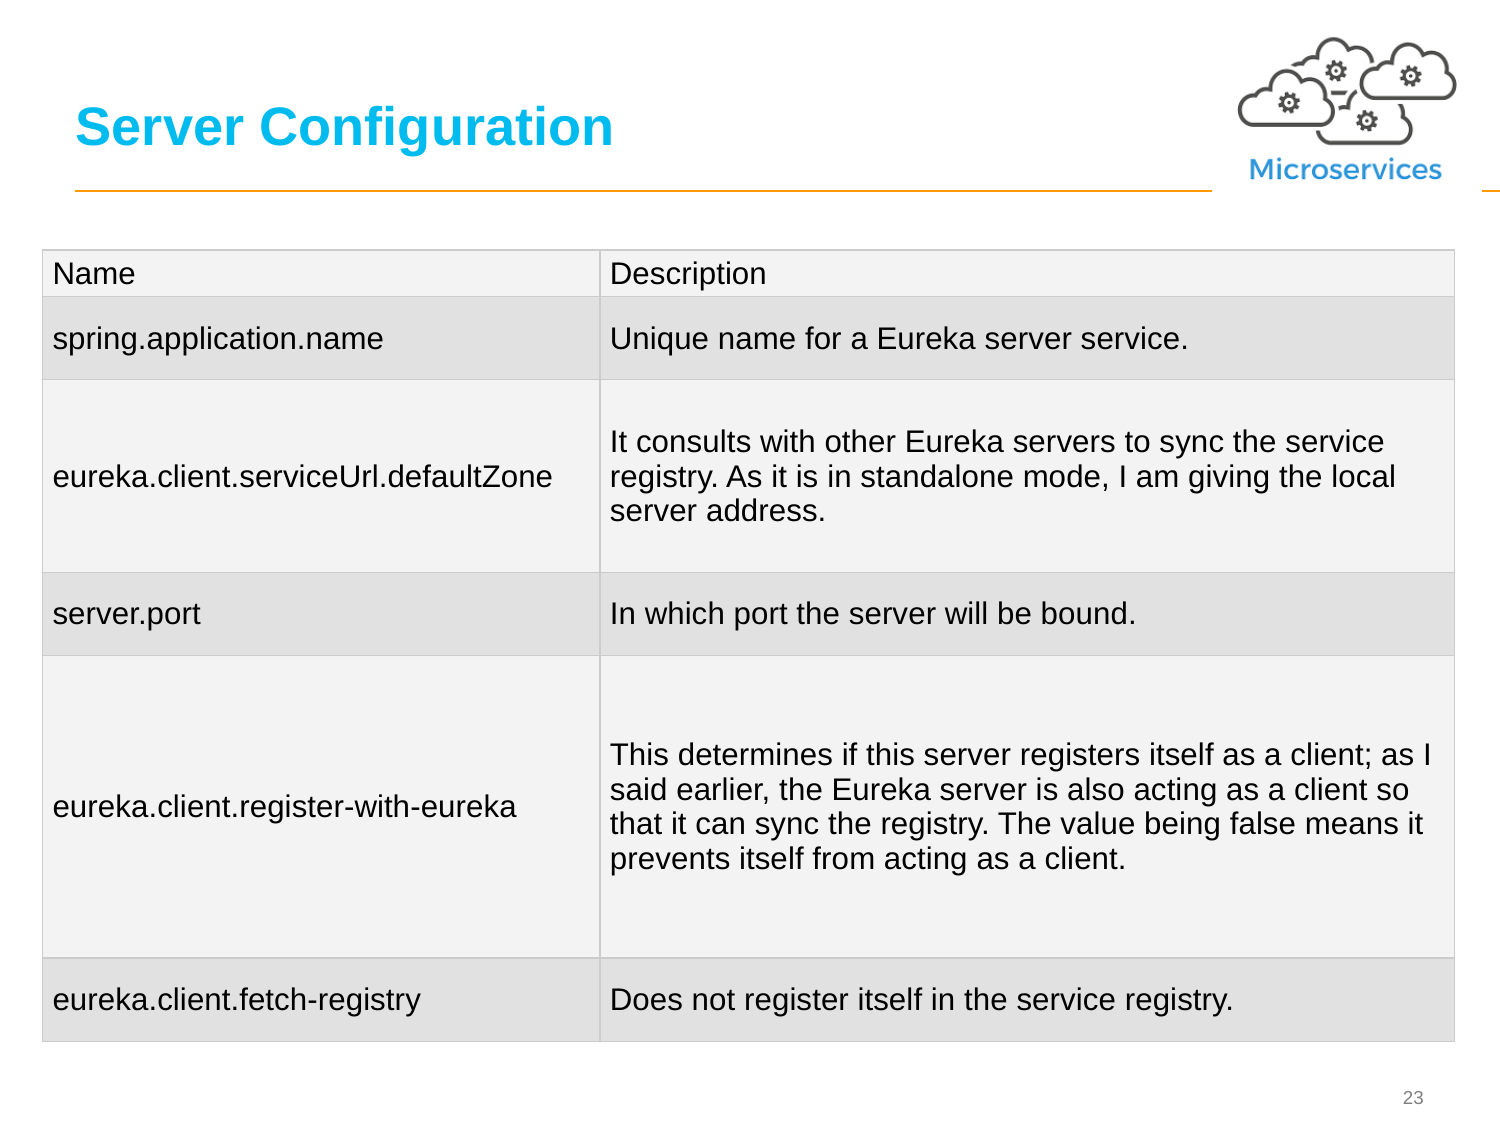

# Server Configuration
| Name | Description |
| --- | --- |
| spring.application.name | Unique name for a Eureka server service. |
| eureka.client.serviceUrl.defaultZone | It consults with other Eureka servers to sync the service registry. As it is in standalone mode, I am giving the local server address. |
| server.port | In which port the server will be bound. |
| eureka.client.register-with-eureka | This determines if this server registers itself as a client; as I said earlier, the Eureka server is also acting as a client so that it can sync the registry. The value being false means it prevents itself from acting as a client. |
| eureka.client.fetch-registry | Does not register itself in the service registry. |